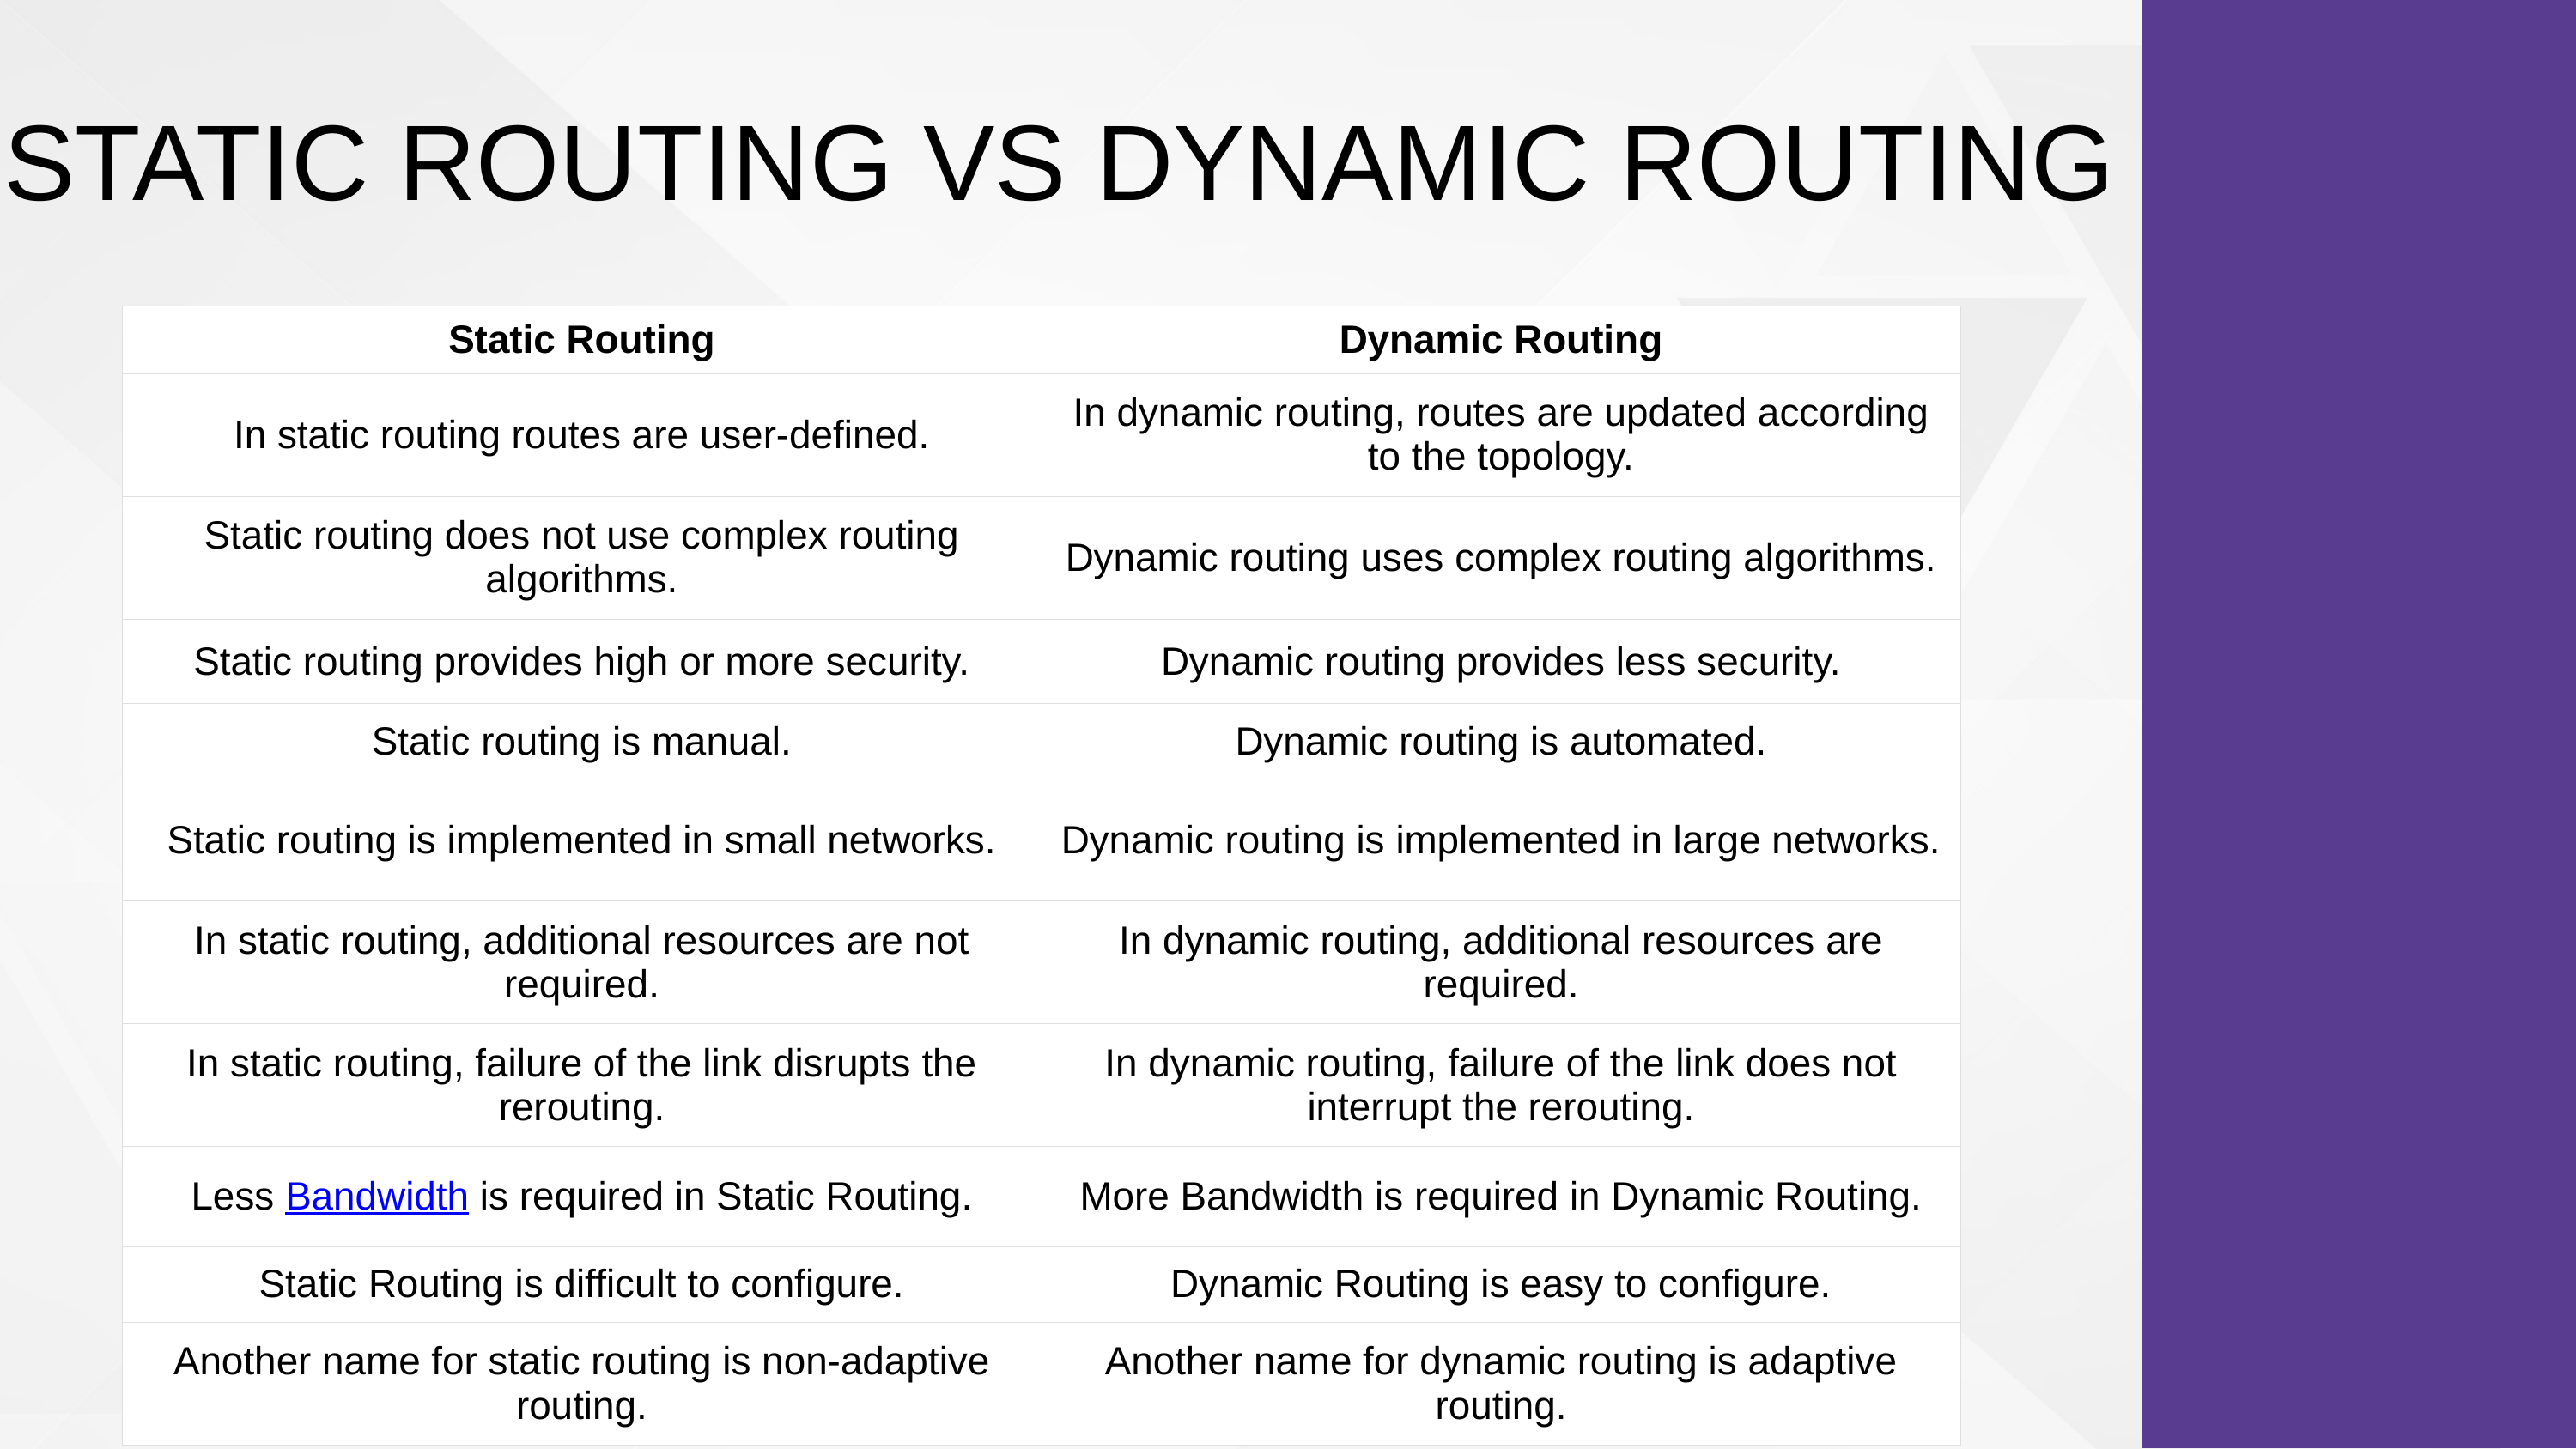

STATIC ROUTING VS DYNAMIC ROUTING
| Static Routing | Dynamic Routing |
| --- | --- |
| In static routing routes are user-defined. | In dynamic routing, routes are updated according to the topology. |
| Static routing does not use complex routing algorithms. | Dynamic routing uses complex routing algorithms. |
| Static routing provides high or more security. | Dynamic routing provides less security. |
| Static routing is manual. | Dynamic routing is automated. |
| Static routing is implemented in small networks. | Dynamic routing is implemented in large networks. |
| In static routing, additional resources are not required. | In dynamic routing, additional resources are required. |
| In static routing, failure of the link disrupts the rerouting. | In dynamic routing, failure of the link does not interrupt the rerouting. |
| Less Bandwidth is required in Static Routing. | More Bandwidth is required in Dynamic Routing. |
| Static Routing is difficult to configure. | Dynamic Routing is easy to configure. |
| Another name for static routing is non-adaptive routing. | Another name for dynamic routing is adaptive routing. |